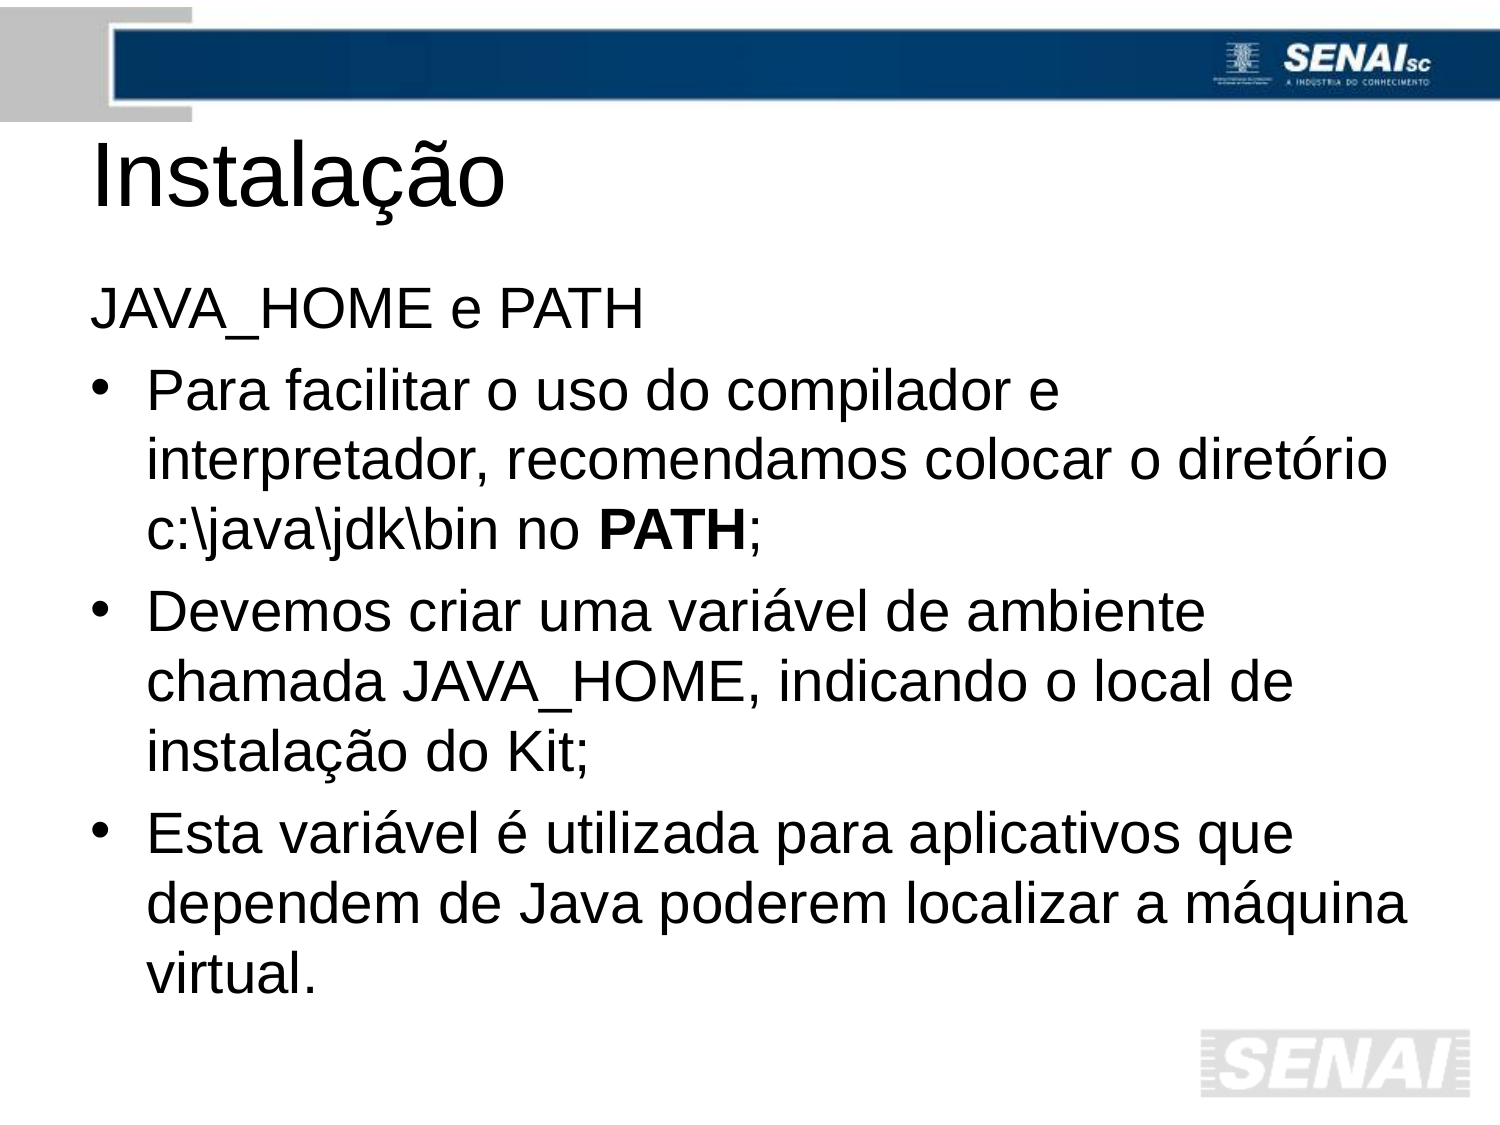

# Instalação
JAVA_HOME e PATH
Para facilitar o uso do compilador e interpretador, recomendamos colocar o diretório c:\java\jdk\bin no PATH;
Devemos criar uma variável de ambiente chamada JAVA_HOME, indicando o local de instalação do Kit;
Esta variável é utilizada para aplicativos que dependem de Java poderem localizar a máquina virtual.